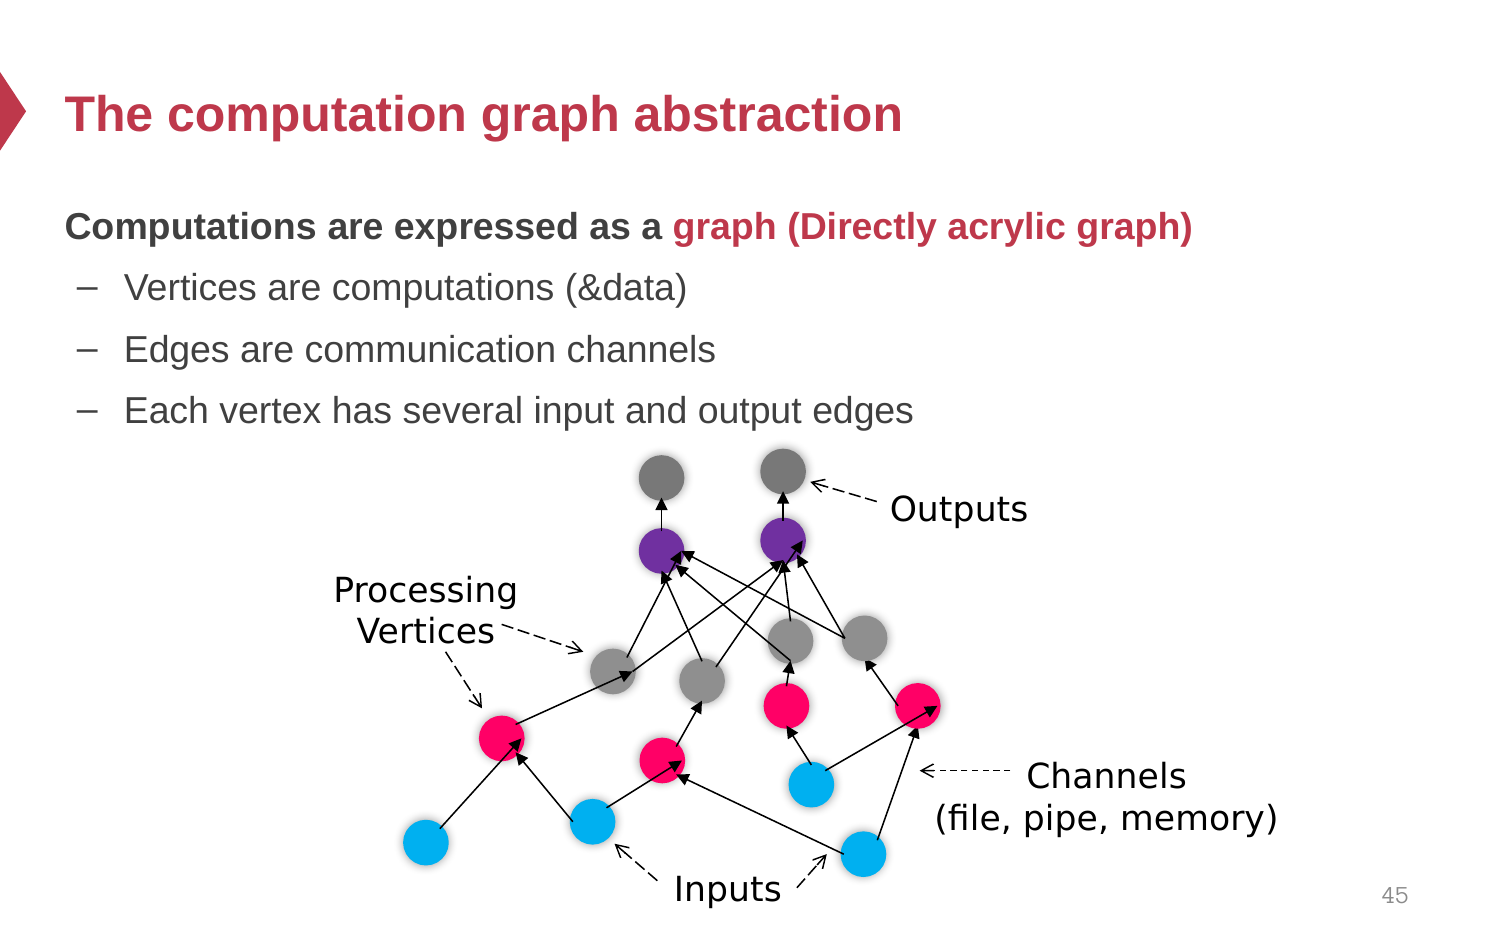

# The computation graph abstraction
Computations are expressed as a graph (Directly acrylic graph)
Vertices are computations (&data)
Edges are communication channels
Each vertex has several input and output edges

Outputs

Processing
Vertices

Channels
(file, pipe, memory)

Inputs
45